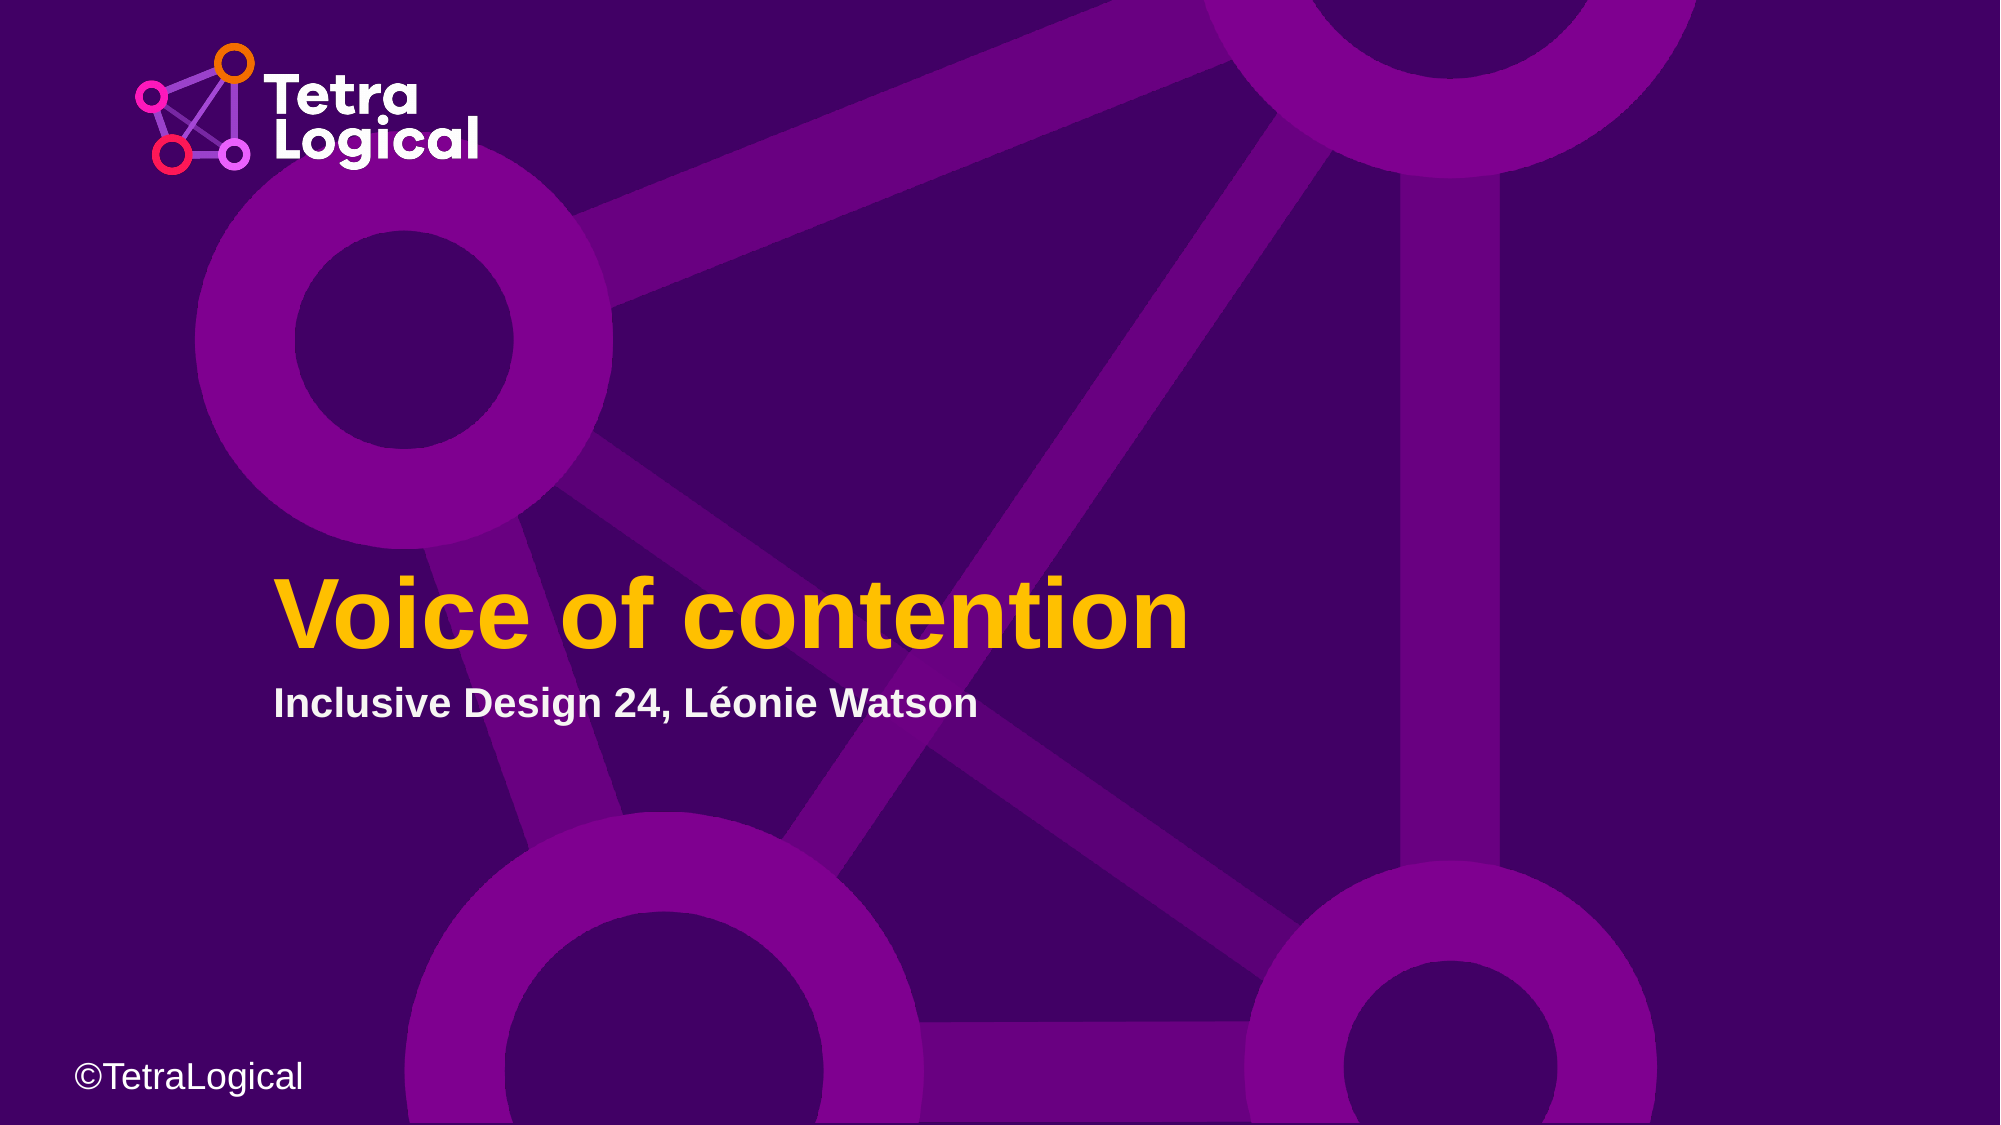

# Voice of contention
Inclusive Design 24, Léonie Watson